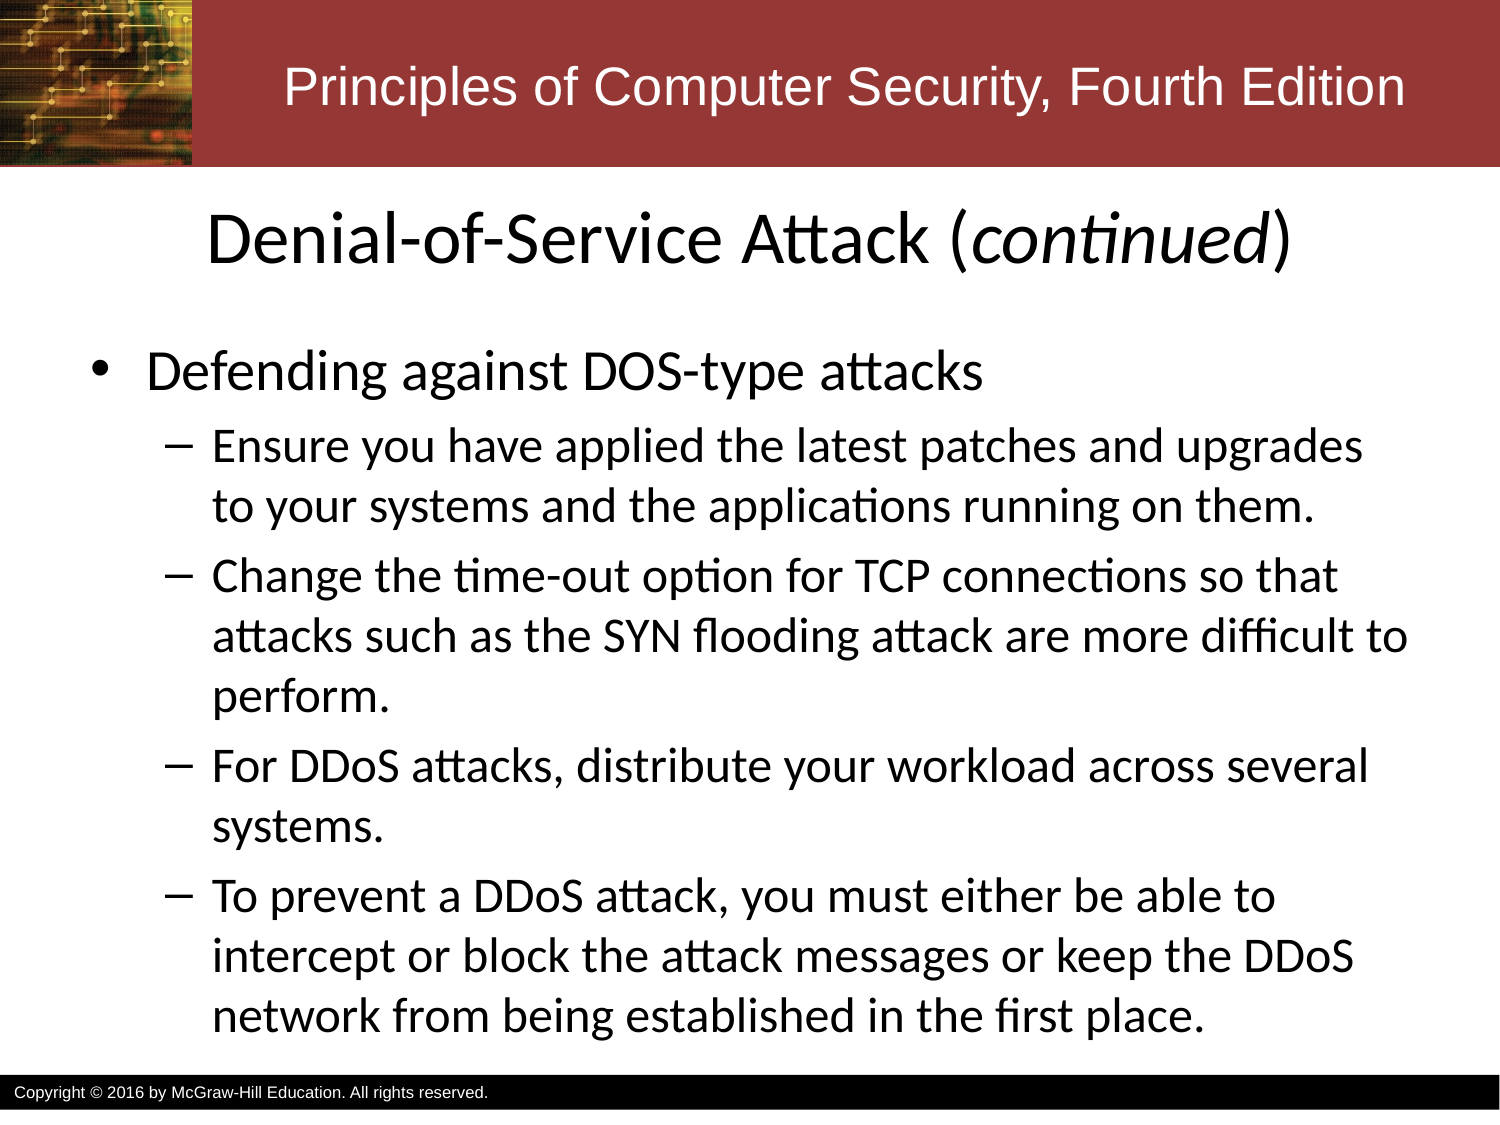

# Denial-of-Service Attack (continued)
Defending against DOS-type attacks
Ensure you have applied the latest patches and upgrades to your systems and the applications running on them.
Change the time-out option for TCP connections so that attacks such as the SYN flooding attack are more difficult to perform.
For DDoS attacks, distribute your workload across several systems.
To prevent a DDoS attack, you must either be able to intercept or block the attack messages or keep the DDoS network from being established in the first place.